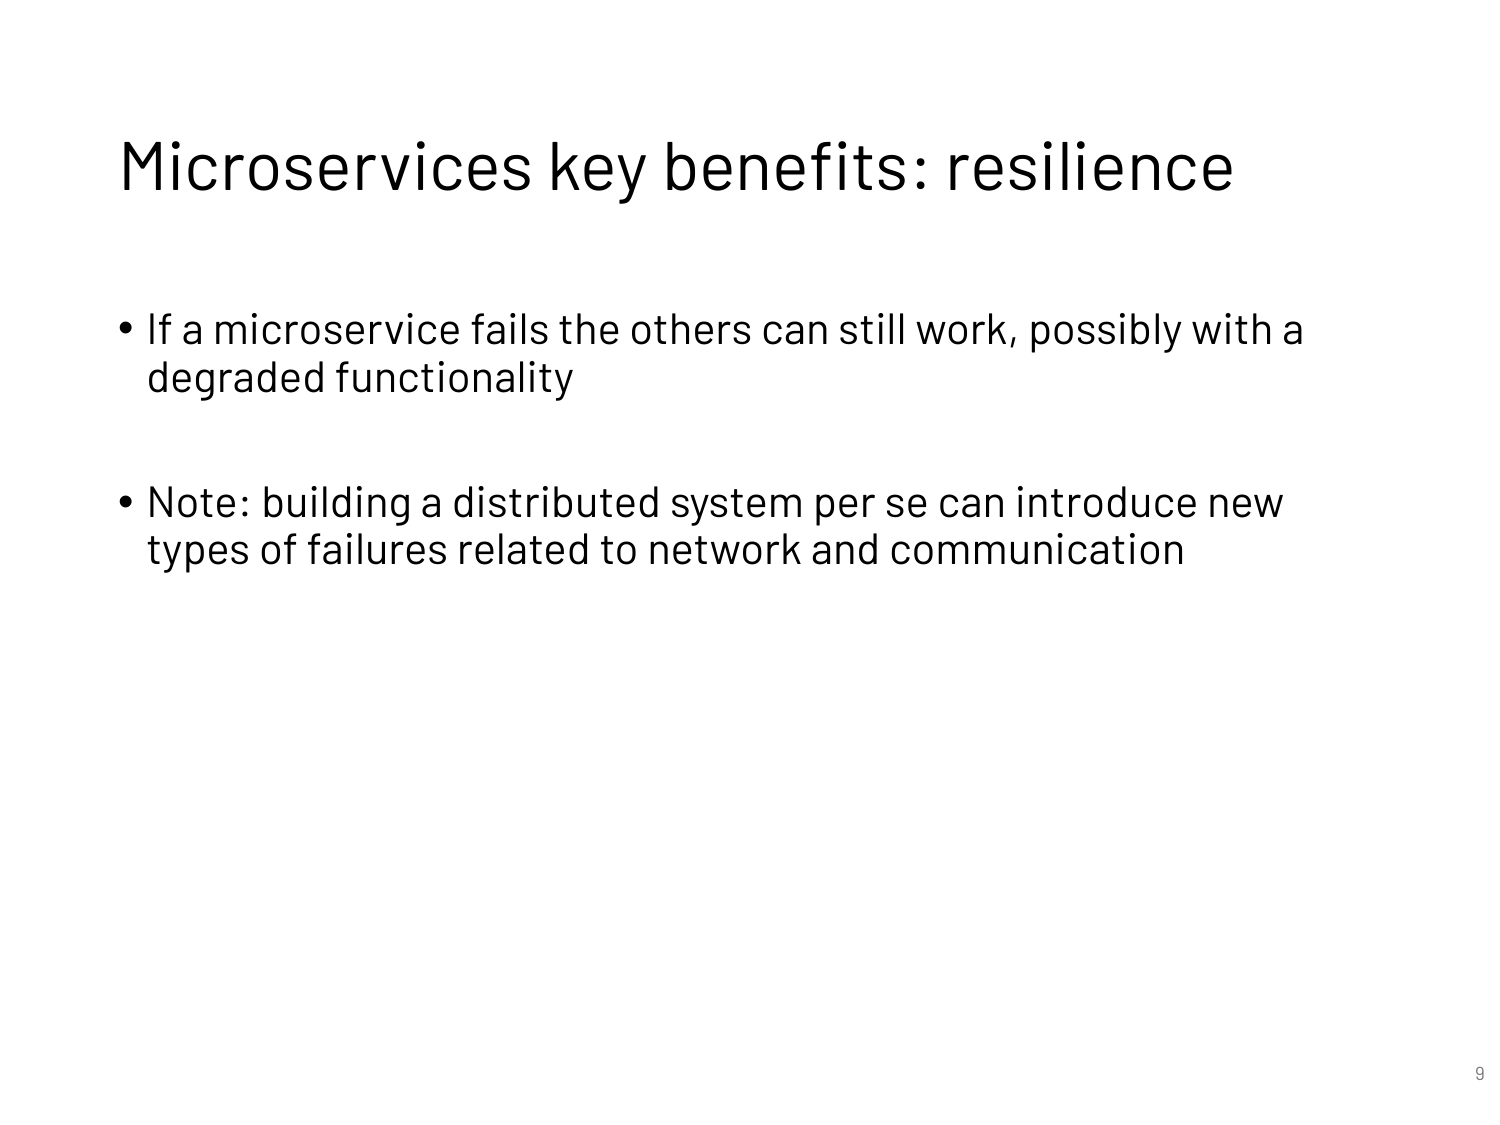

# Microservices key benefits: resilience
If a microservice fails the others can still work, possibly with a degraded functionality

Note: building a distributed system per se can introduce new types of failures related to network and communication
9